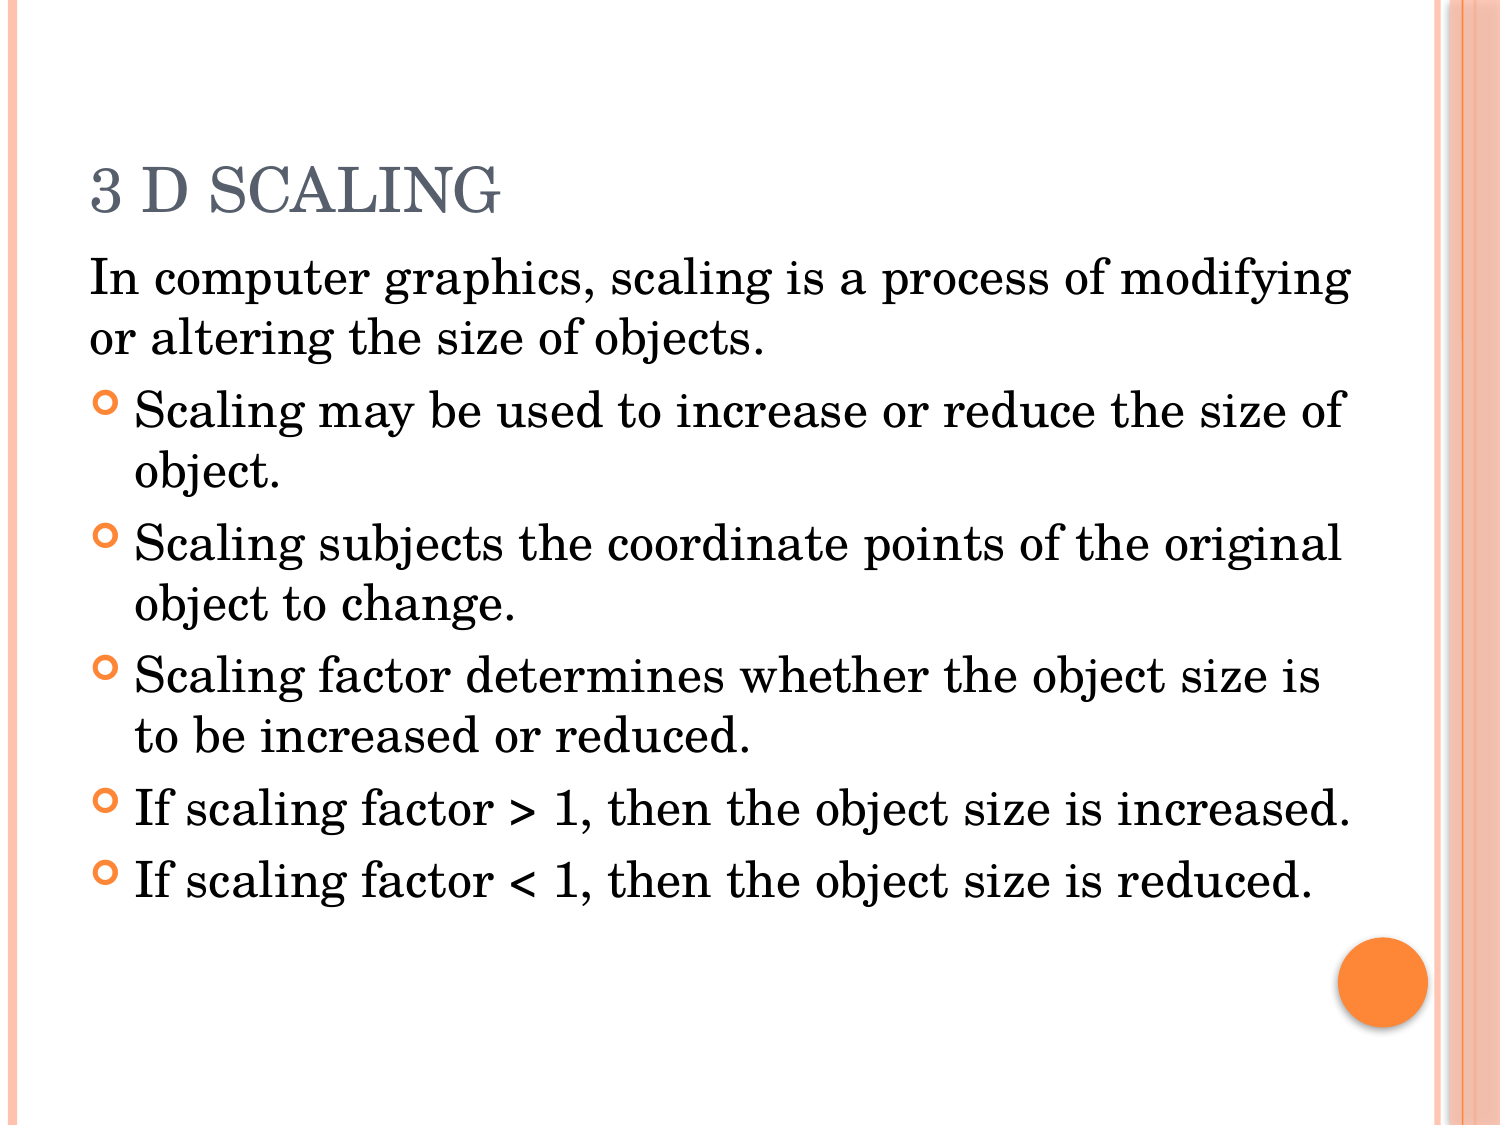

# 3 d scaling
In computer graphics, scaling is a process of modifying or altering the size of objects.
Scaling may be used to increase or reduce the size of object.
Scaling subjects the coordinate points of the original object to change.
Scaling factor determines whether the object size is to be increased or reduced.
If scaling factor > 1, then the object size is increased.
If scaling factor < 1, then the object size is reduced.